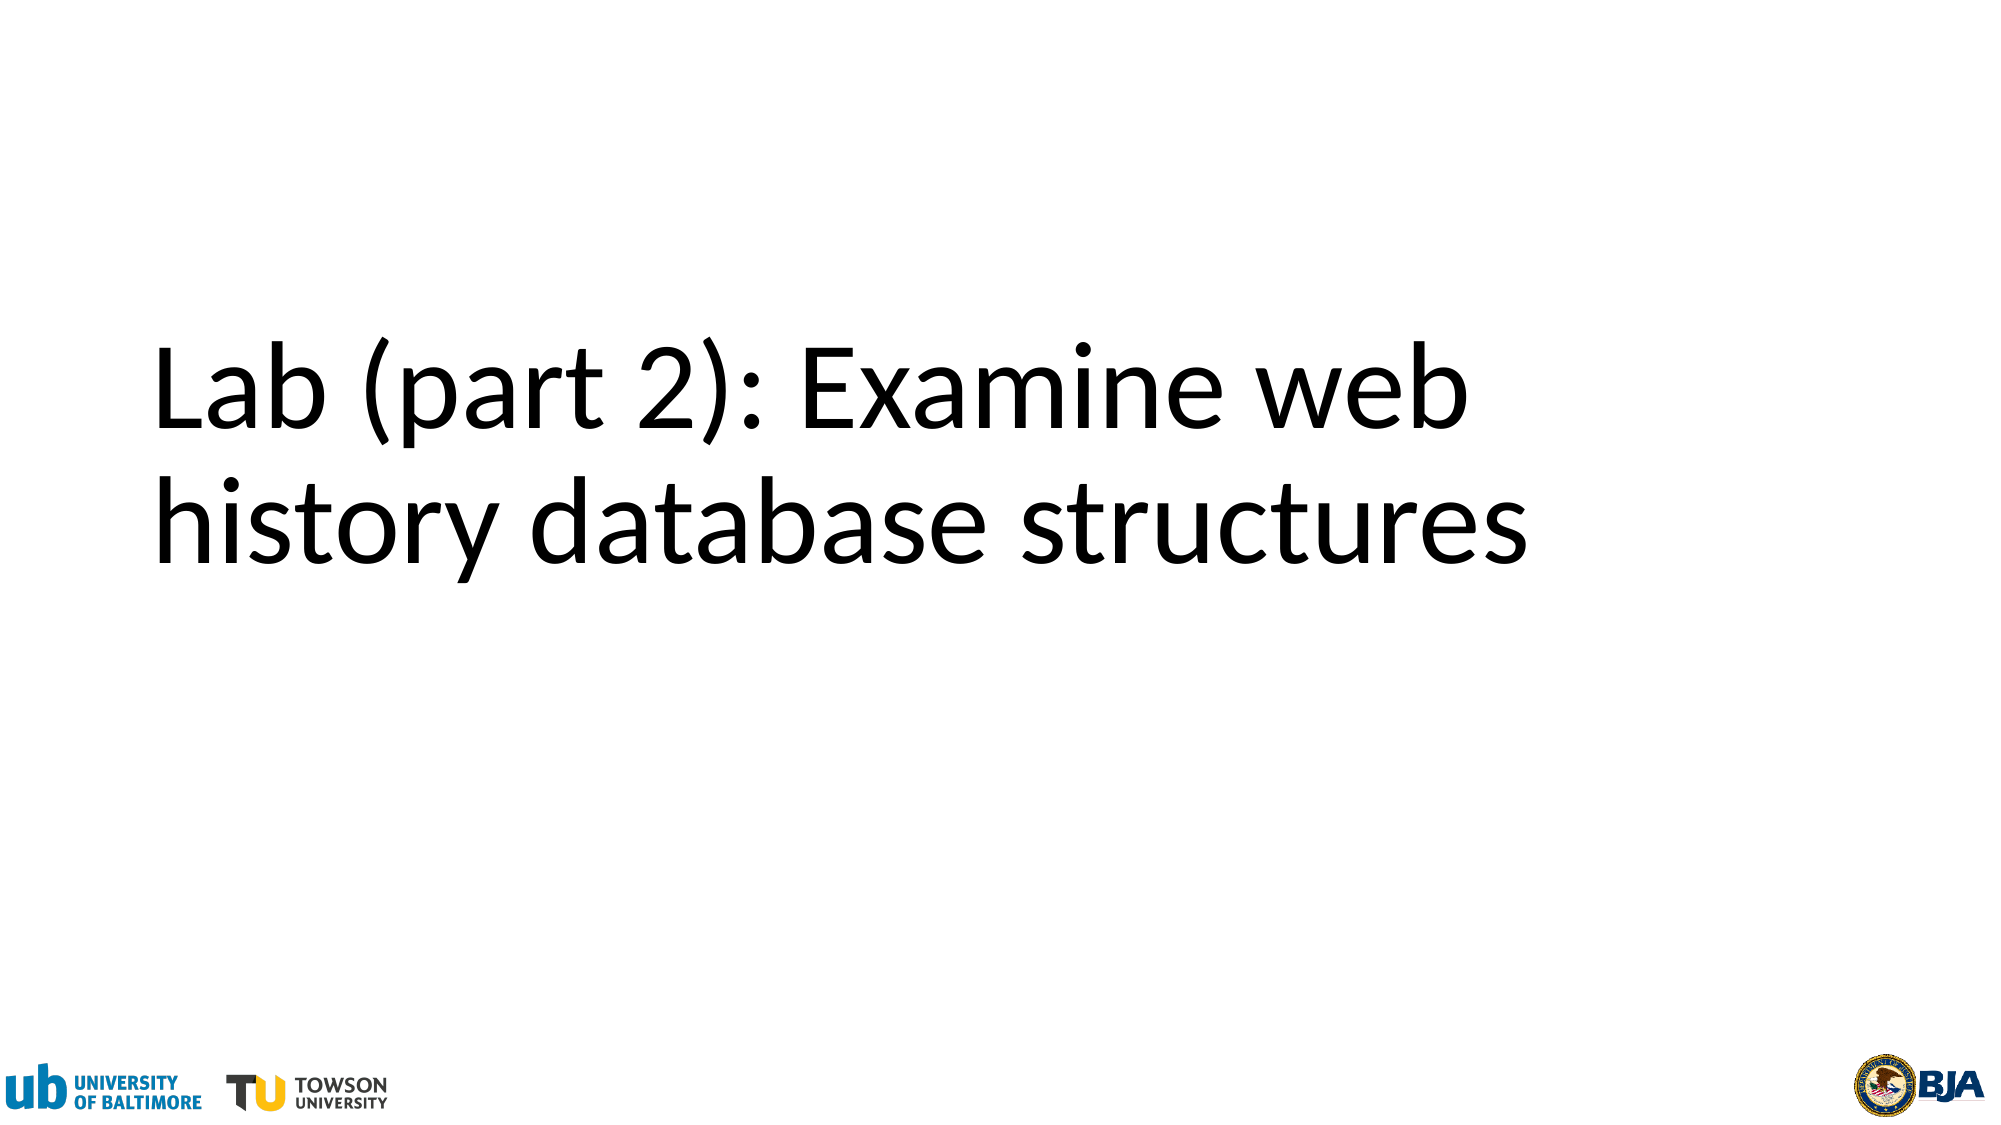

# Lab (part 2): Examine web history database structures